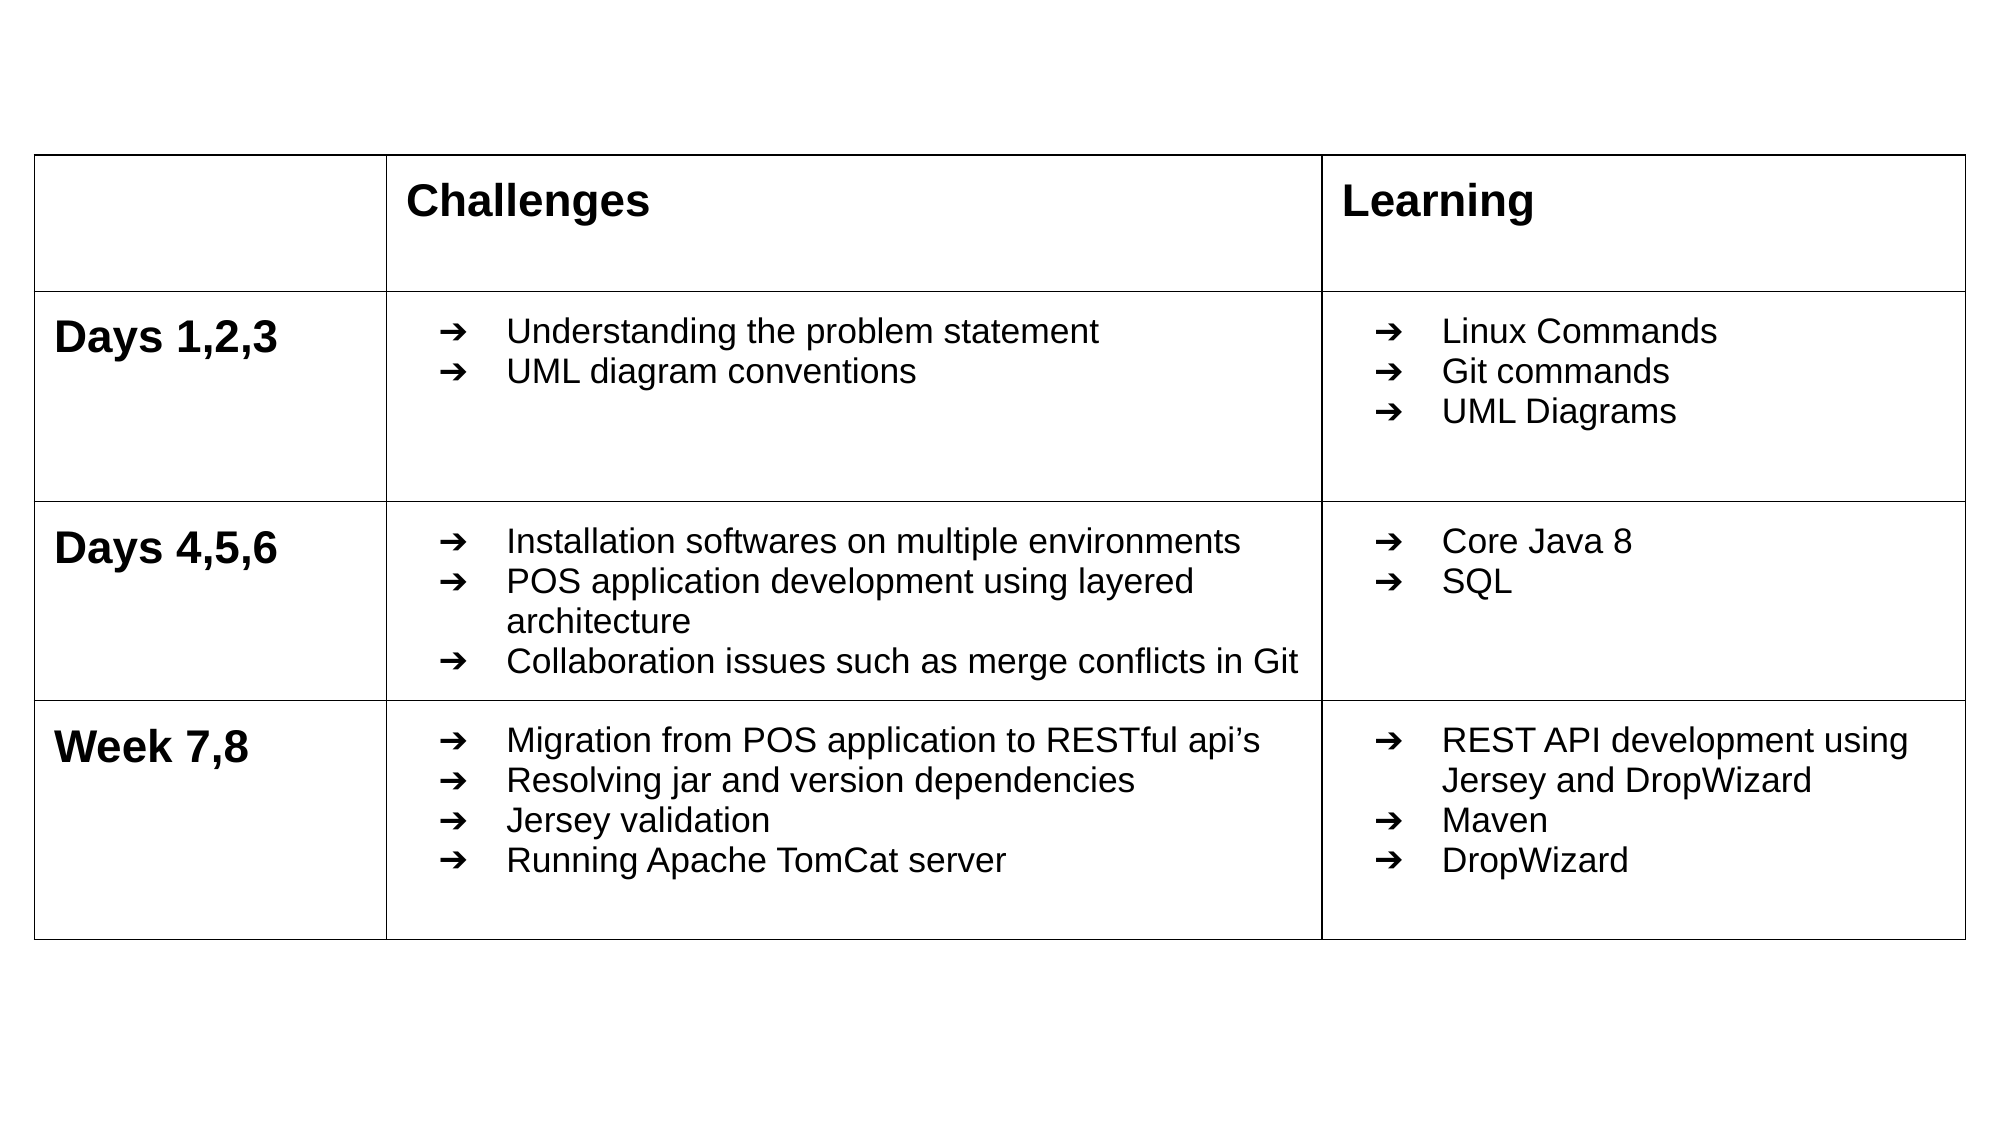

|  | Challenges | Learning |
| --- | --- | --- |
| Days 1,2,3 | Understanding the problem statement UML diagram conventions | Linux Commands Git commands UML Diagrams |
| Days 4,5,6 | Installation softwares on multiple environments POS application development using layered architecture Collaboration issues such as merge conflicts in Git | Core Java 8 SQL |
| Week 7,8 | Migration from POS application to RESTful api’s Resolving jar and version dependencies Jersey validation Running Apache TomCat server | REST API development using Jersey and DropWizard Maven DropWizard |